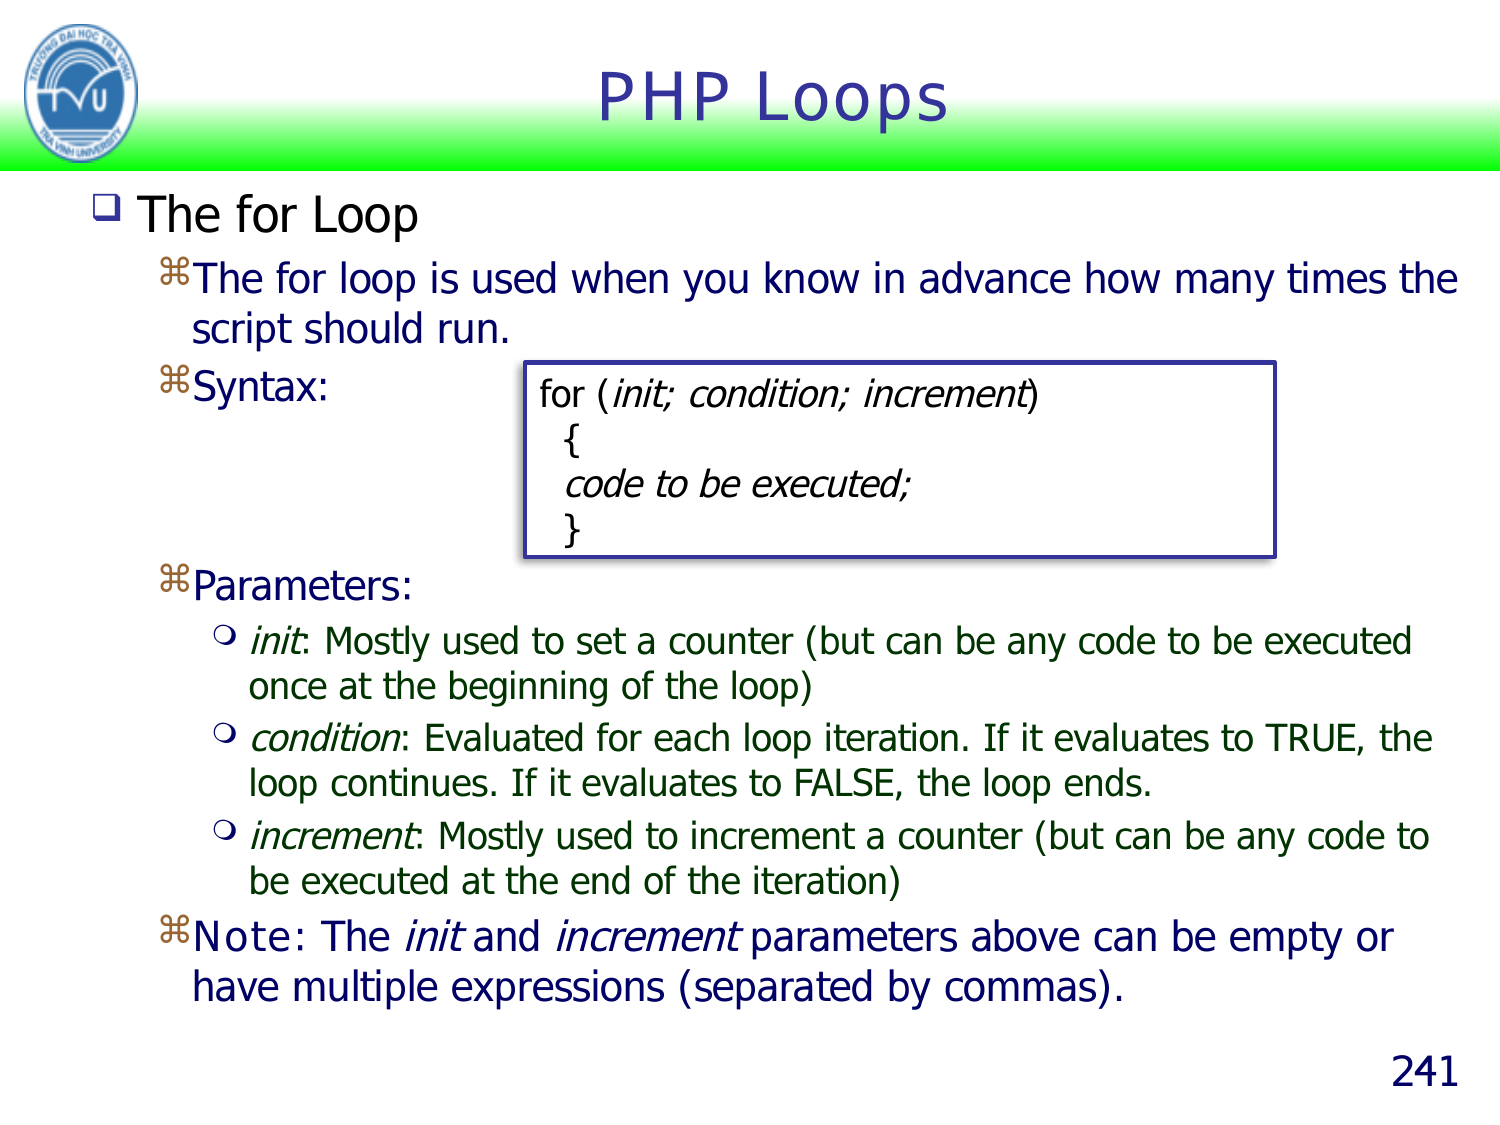

# PHP Loops
The for Loop
The for loop is used when you know in advance how many times the script should run.
Syntax:

Parameters:
init: Mostly used to set a counter (but can be any code to be executed once at the beginning of the loop)
condition: Evaluated for each loop iteration. If it evaluates to TRUE, the loop continues. If it evaluates to FALSE, the loop ends.
increment: Mostly used to increment a counter (but can be any code to be executed at the end of the iteration)
Note: The init and increment parameters above can be empty or have multiple expressions (separated by commas).
for (init; condition; increment)
  {
  code to be executed;
  }
241